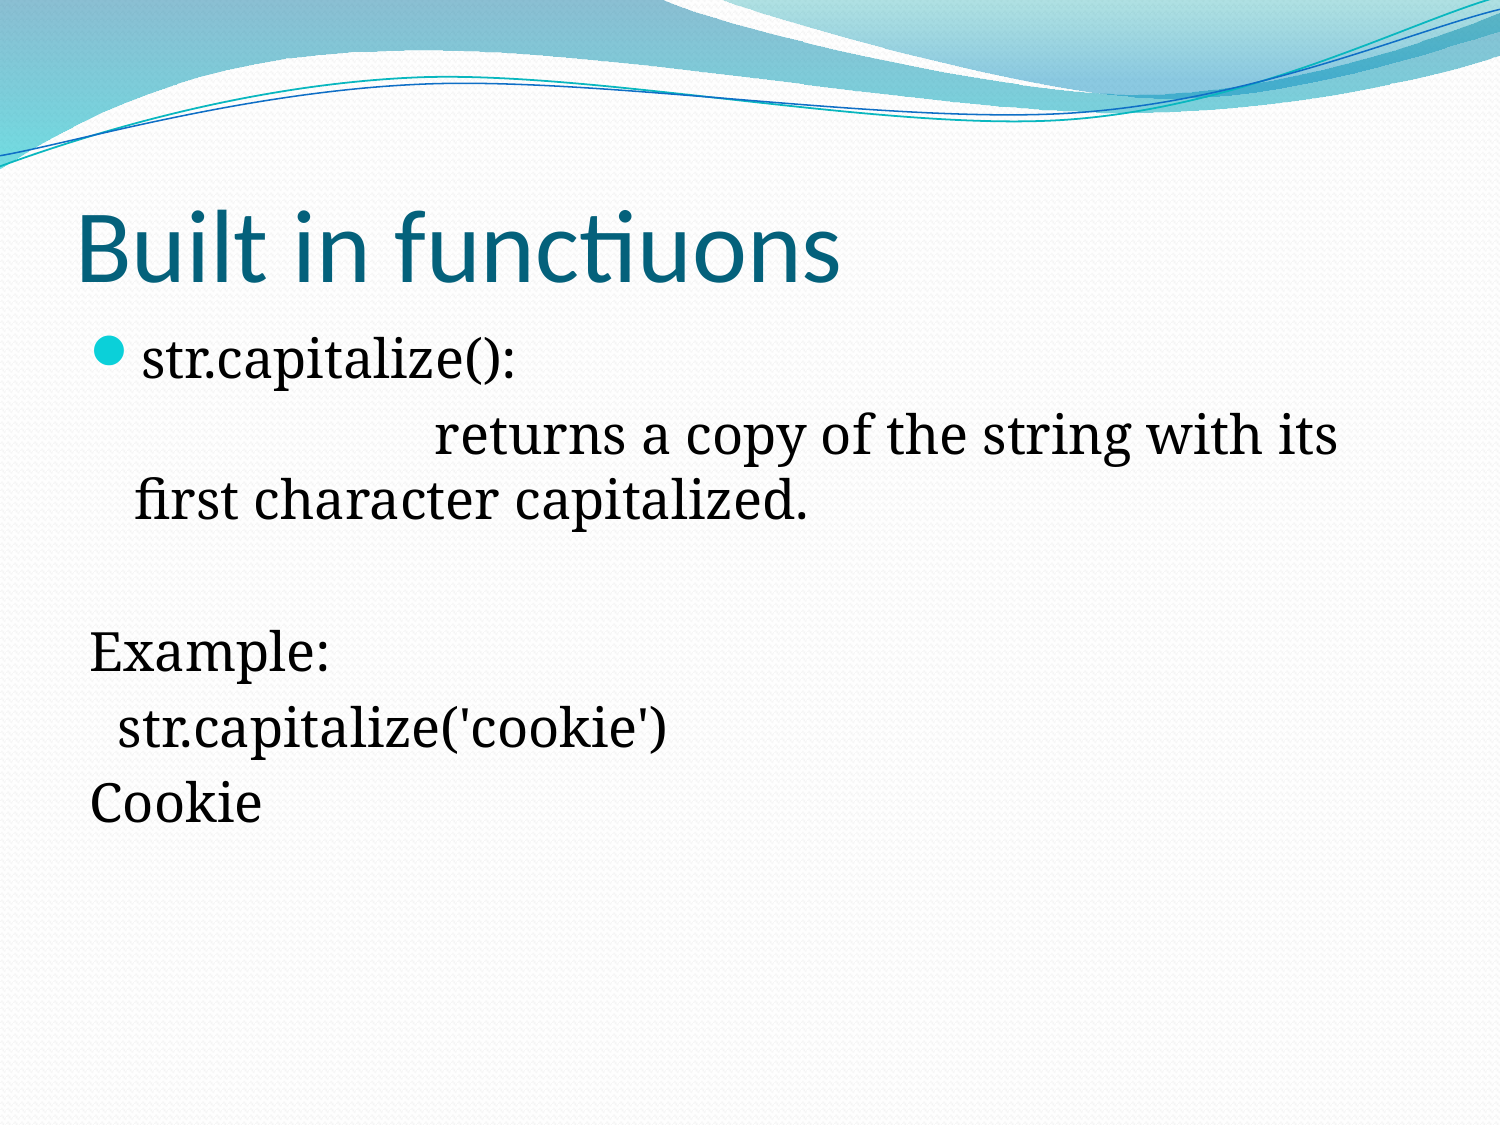

# Built in functiuons
str.capitalize():
			returns a copy of the string with its first character capitalized.

Example:
  str.capitalize('cookie')
Cookie